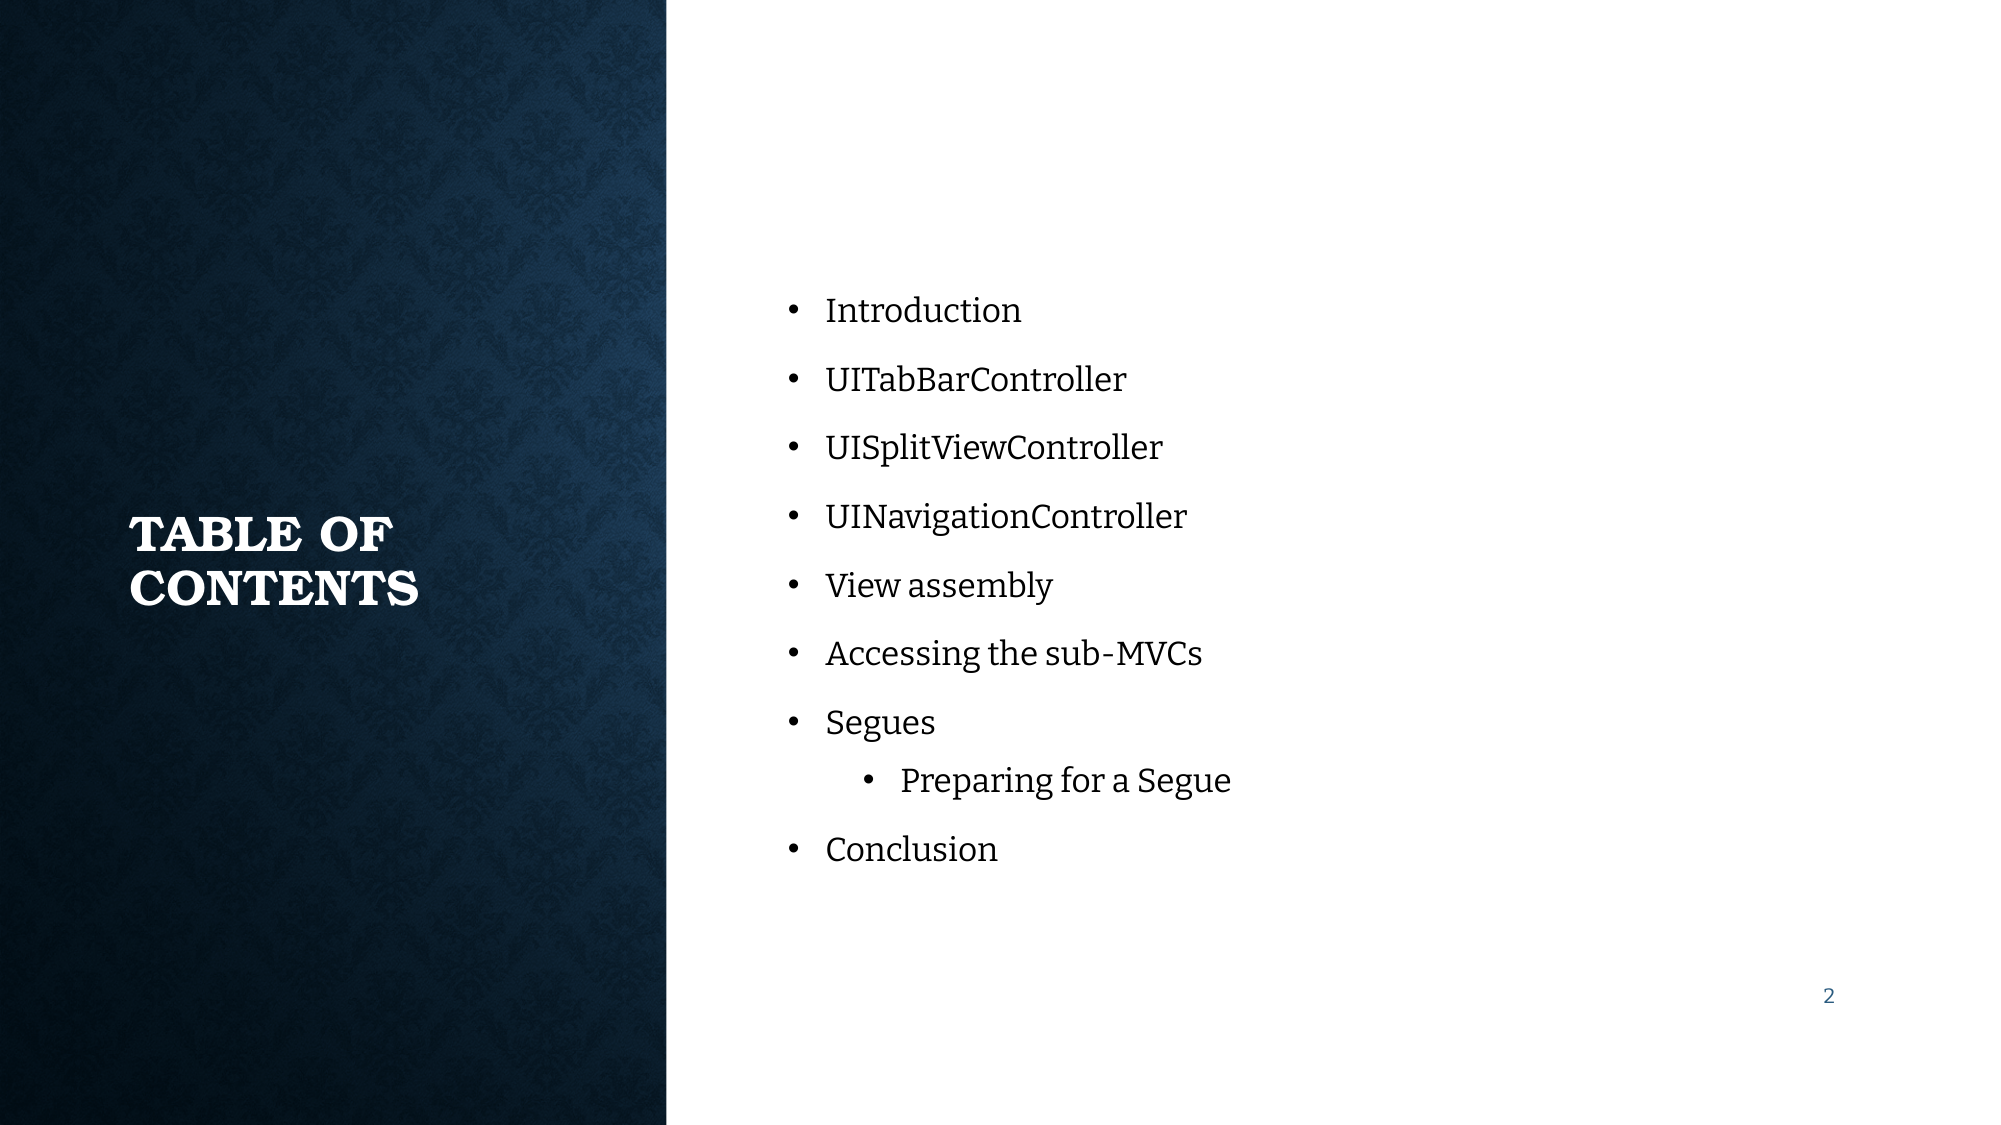

# Table of contents
Introduction
UITabBarController
UISplitViewController
UINavigationController
View assembly
Accessing the sub-MVCs
Segues
Preparing for a Segue
Conclusion
2